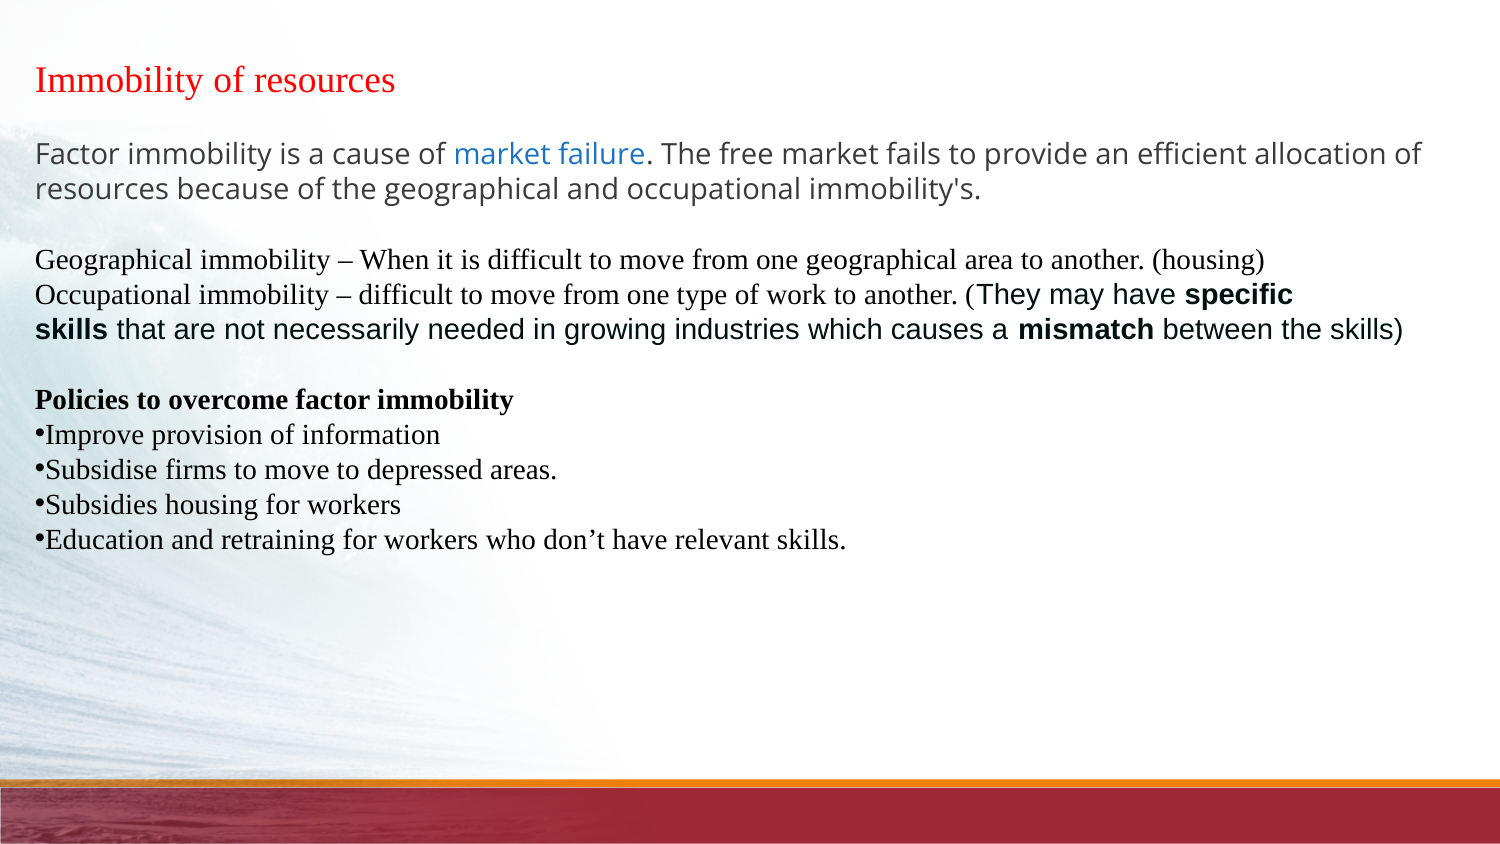

Immobility of resources

Factor immobility is a cause of market failure. The free market fails to provide an efficient allocation of resources because of the geographical and occupational immobility's.

Geographical immobility – When it is difficult to move from one geographical area to another. (housing)
Occupational immobility – difficult to move from one type of work to another. (They may have specific skills that are not necessarily needed in growing industries which causes a mismatch between the skills)

Policies to overcome factor immobility
Improve provision of information
Subsidise firms to move to depressed areas.
Subsidies housing for workers
Education and retraining for workers who don’t have relevant skills.